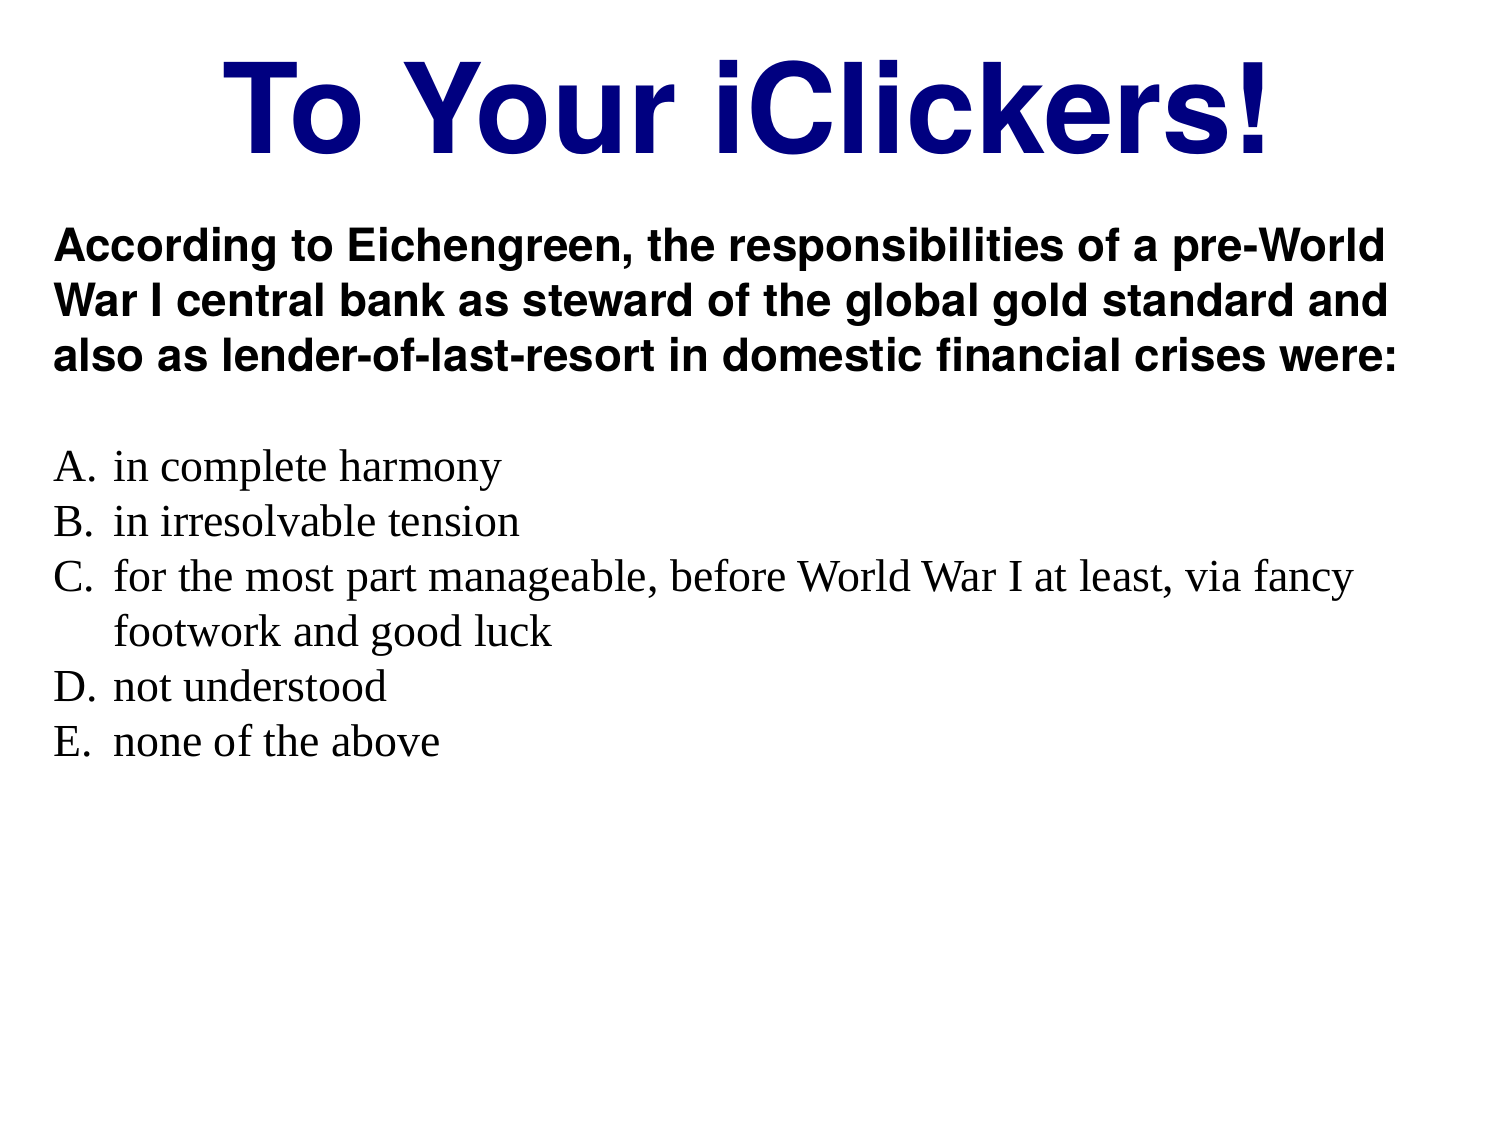

To Your iClickers!
According to Eichengreen, the responsibilities of a pre-World War I central bank as steward of the global gold standard and also as lender-of-last-resort in domestic financial crises were:

in complete harmony
in irresolvable tension
for the most part manageable, before World War I at least, via fancy footwork and good luck
not understood
none of the above